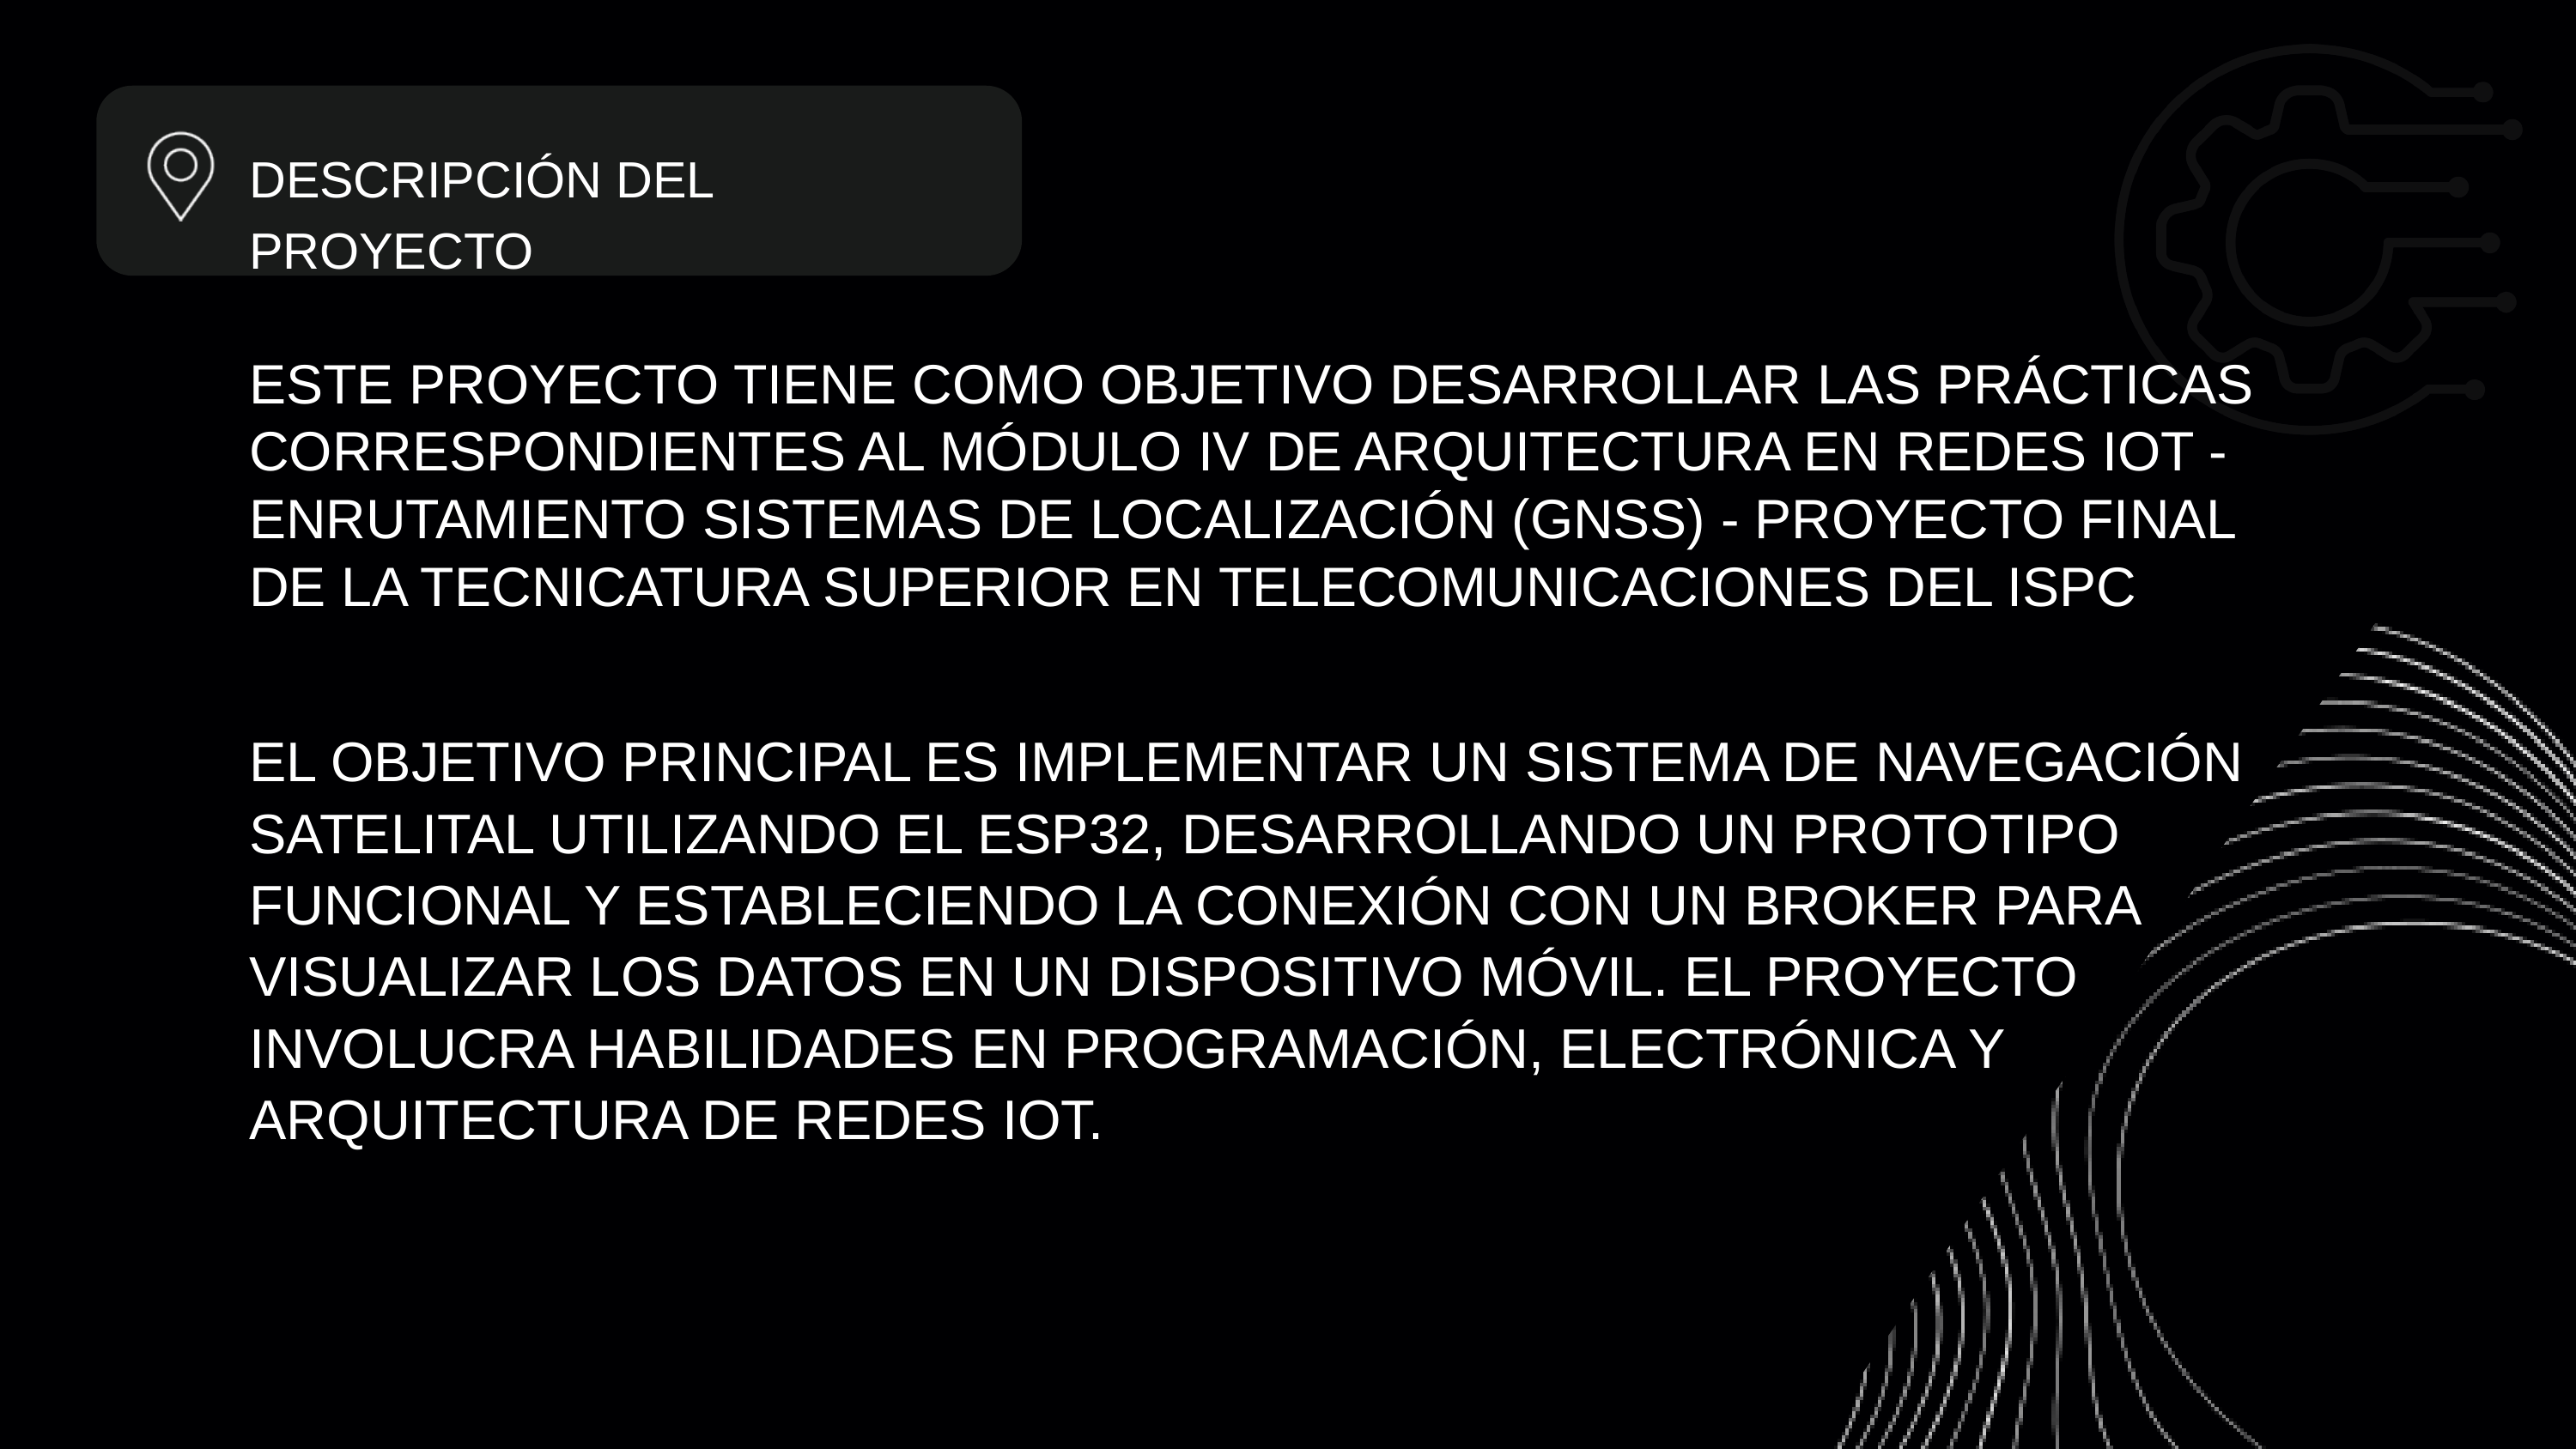

DESCRIPCIÓN DEL PROYECTO
ESTE PROYECTO TIENE COMO OBJETIVO DESARROLLAR LAS PRÁCTICAS CORRESPONDIENTES AL MÓDULO IV DE ARQUITECTURA EN REDES IOT - ENRUTAMIENTO SISTEMAS DE LOCALIZACIÓN (GNSS) - PROYECTO FINAL DE LA TECNICATURA SUPERIOR EN TELECOMUNICACIONES DEL ISPC
EL OBJETIVO PRINCIPAL ES IMPLEMENTAR UN SISTEMA DE NAVEGACIÓN SATELITAL UTILIZANDO EL ESP32, DESARROLLANDO UN PROTOTIPO FUNCIONAL Y ESTABLECIENDO LA CONEXIÓN CON UN BROKER PARA VISUALIZAR LOS DATOS EN UN DISPOSITIVO MÓVIL. EL PROYECTO INVOLUCRA HABILIDADES EN PROGRAMACIÓN, ELECTRÓNICA Y ARQUITECTURA DE REDES IOT.